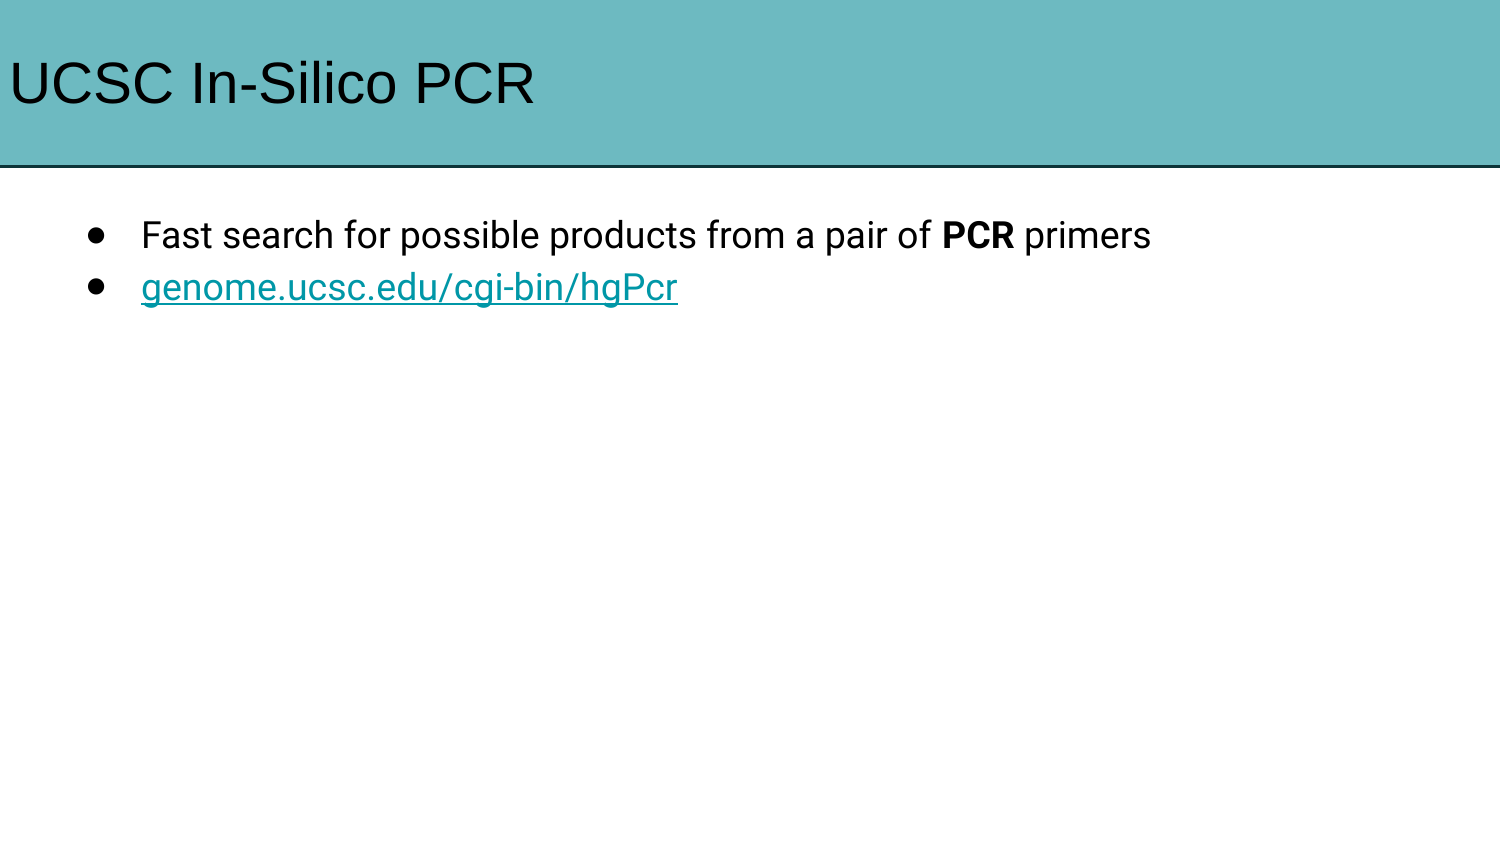

# UCSC In-Silico PCR
Fast search for possible products from a pair of PCR primers
genome.ucsc.edu/cgi-bin/hgPcr